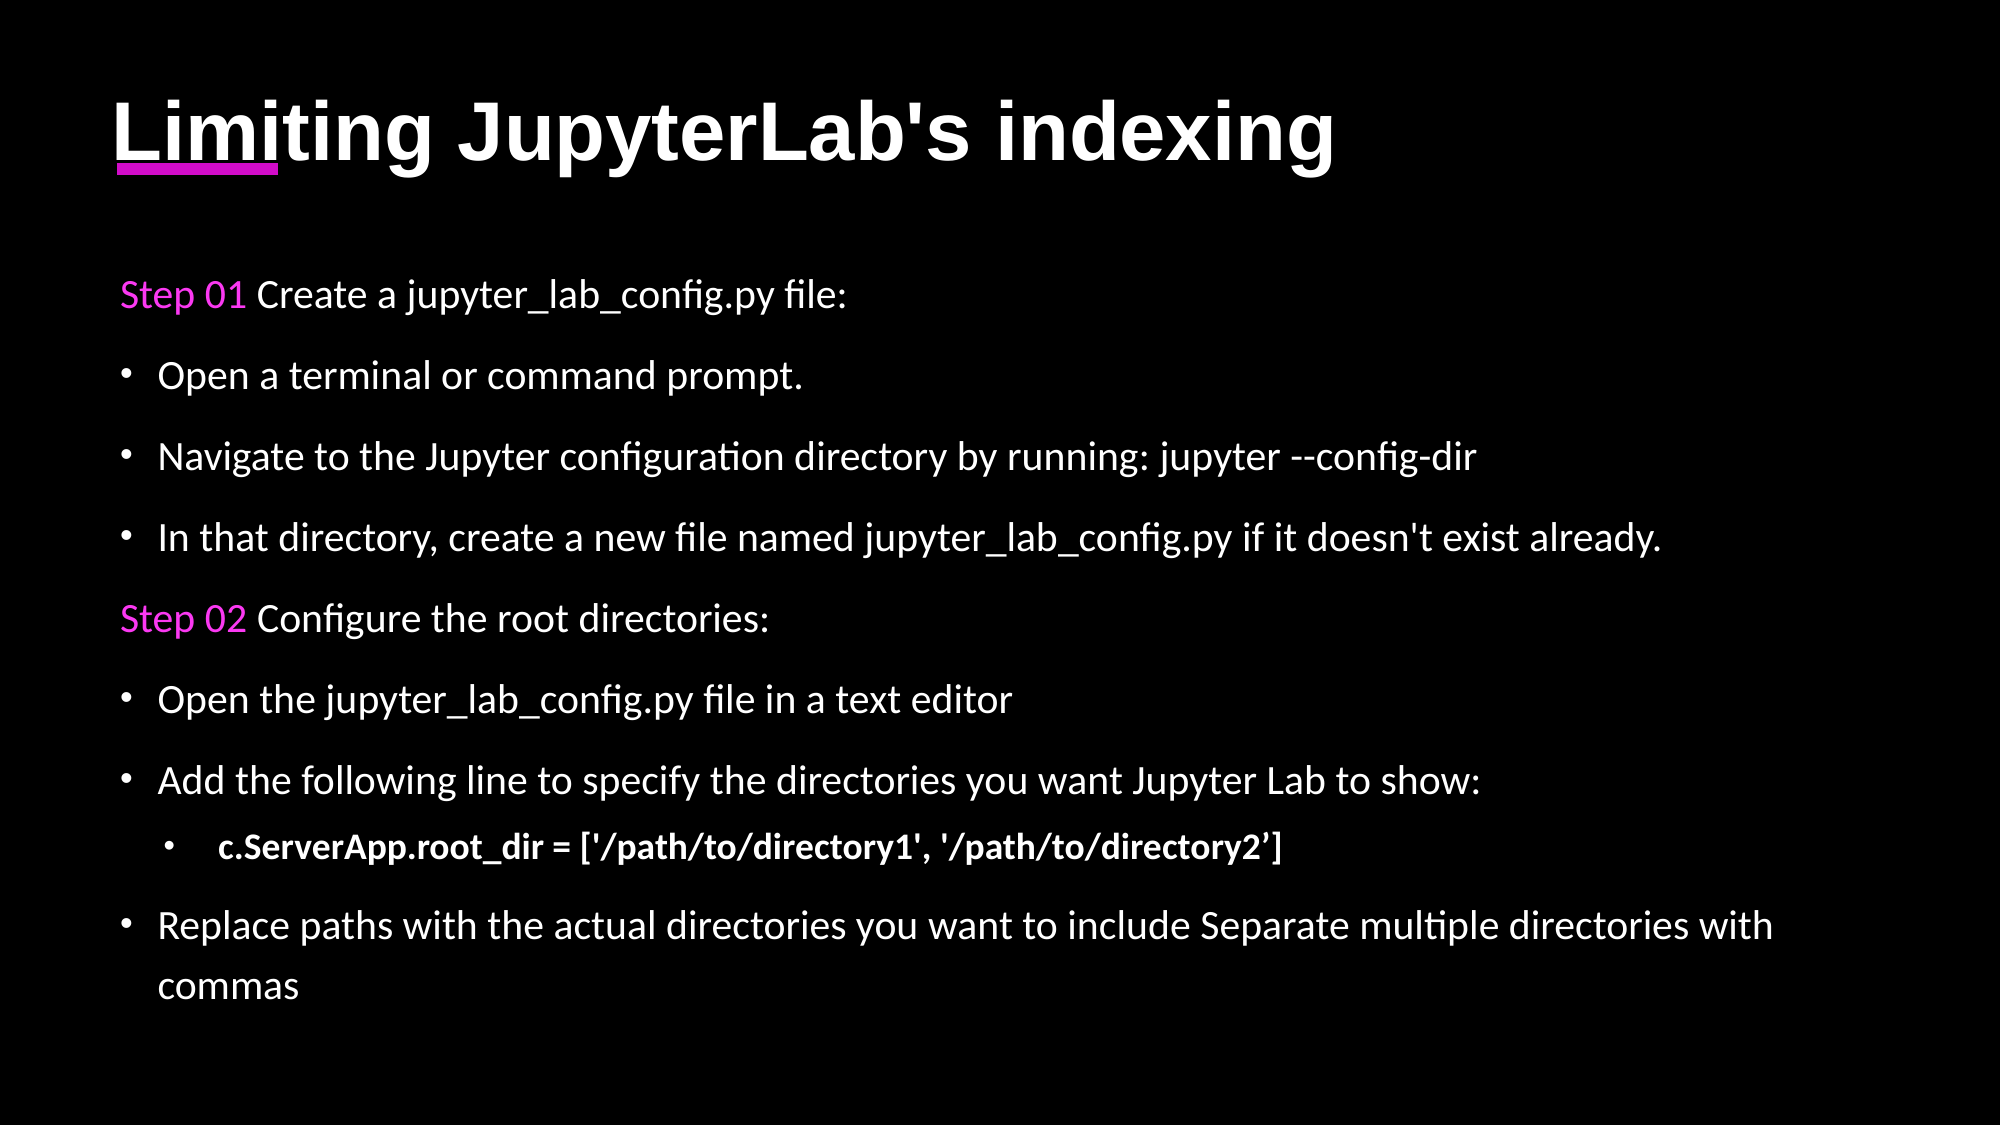

# Limiting JupyterLab's indexing
Step 01 Create a jupyter_lab_config.py file:
Open a terminal or command prompt.
Navigate to the Jupyter configuration directory by running: jupyter --config-dir
In that directory, create a new file named jupyter_lab_config.py if it doesn't exist already.
Step 02 Configure the root directories:
Open the jupyter_lab_config.py file in a text editor
Add the following line to specify the directories you want Jupyter Lab to show:
  c.ServerApp.root_dir = ['/path/to/directory1', '/path/to/directory2’]
Replace paths with the actual directories you want to include Separate multiple directories with commas